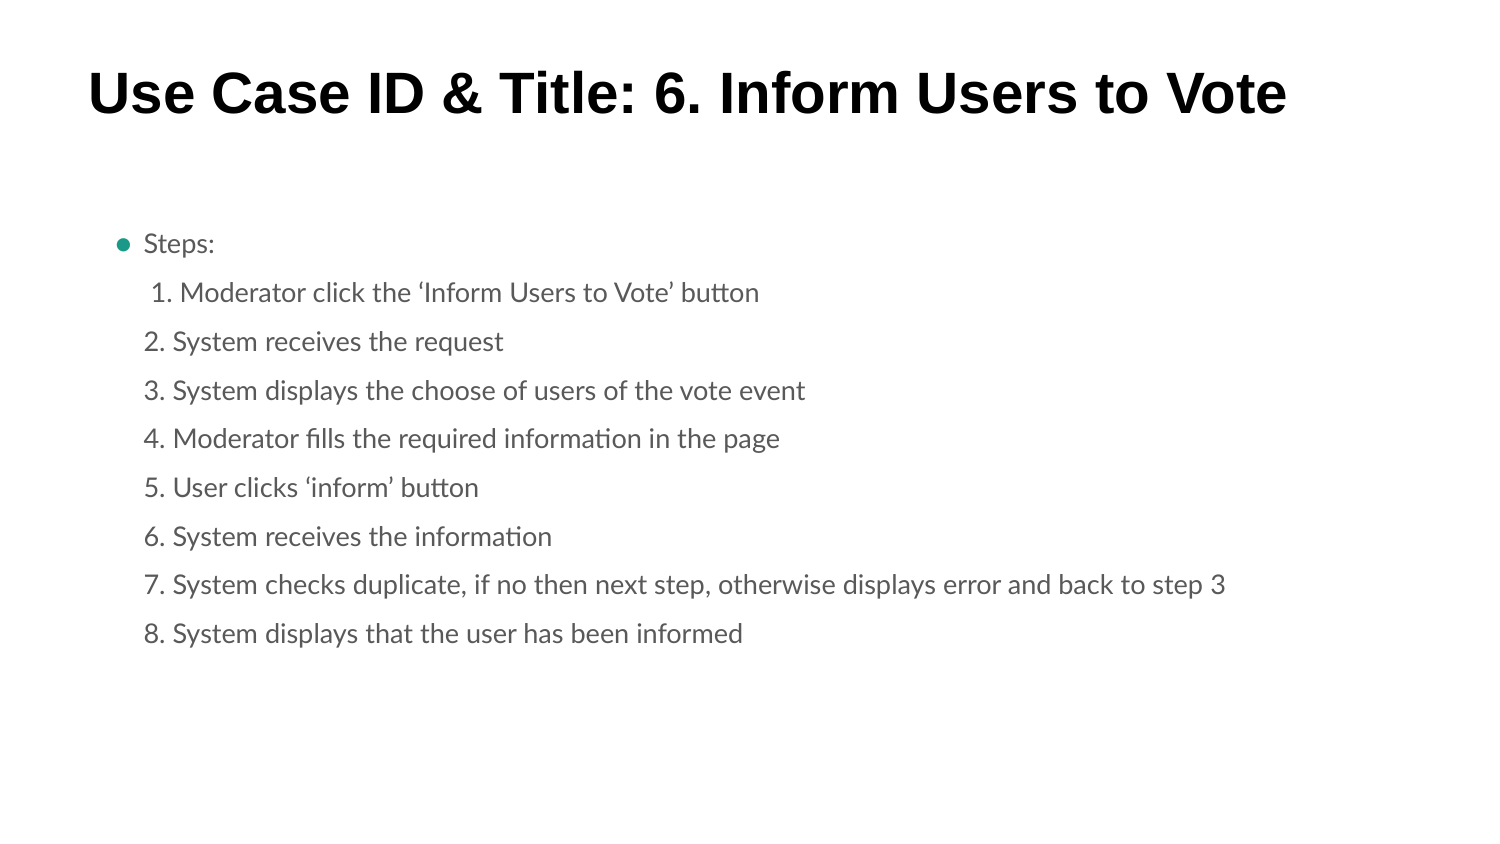

# Use Case ID & Title: 6. Inform Users to Vote
Steps:
 1. Moderator click the ‘Inform Users to Vote’ button
2. System receives the request
3. System displays the choose of users of the vote event
4. Moderator fills the required information in the page
5. User clicks ‘inform’ button
6. System receives the information
7. System checks duplicate, if no then next step, otherwise displays error and back to step 3
8. System displays that the user has been informed